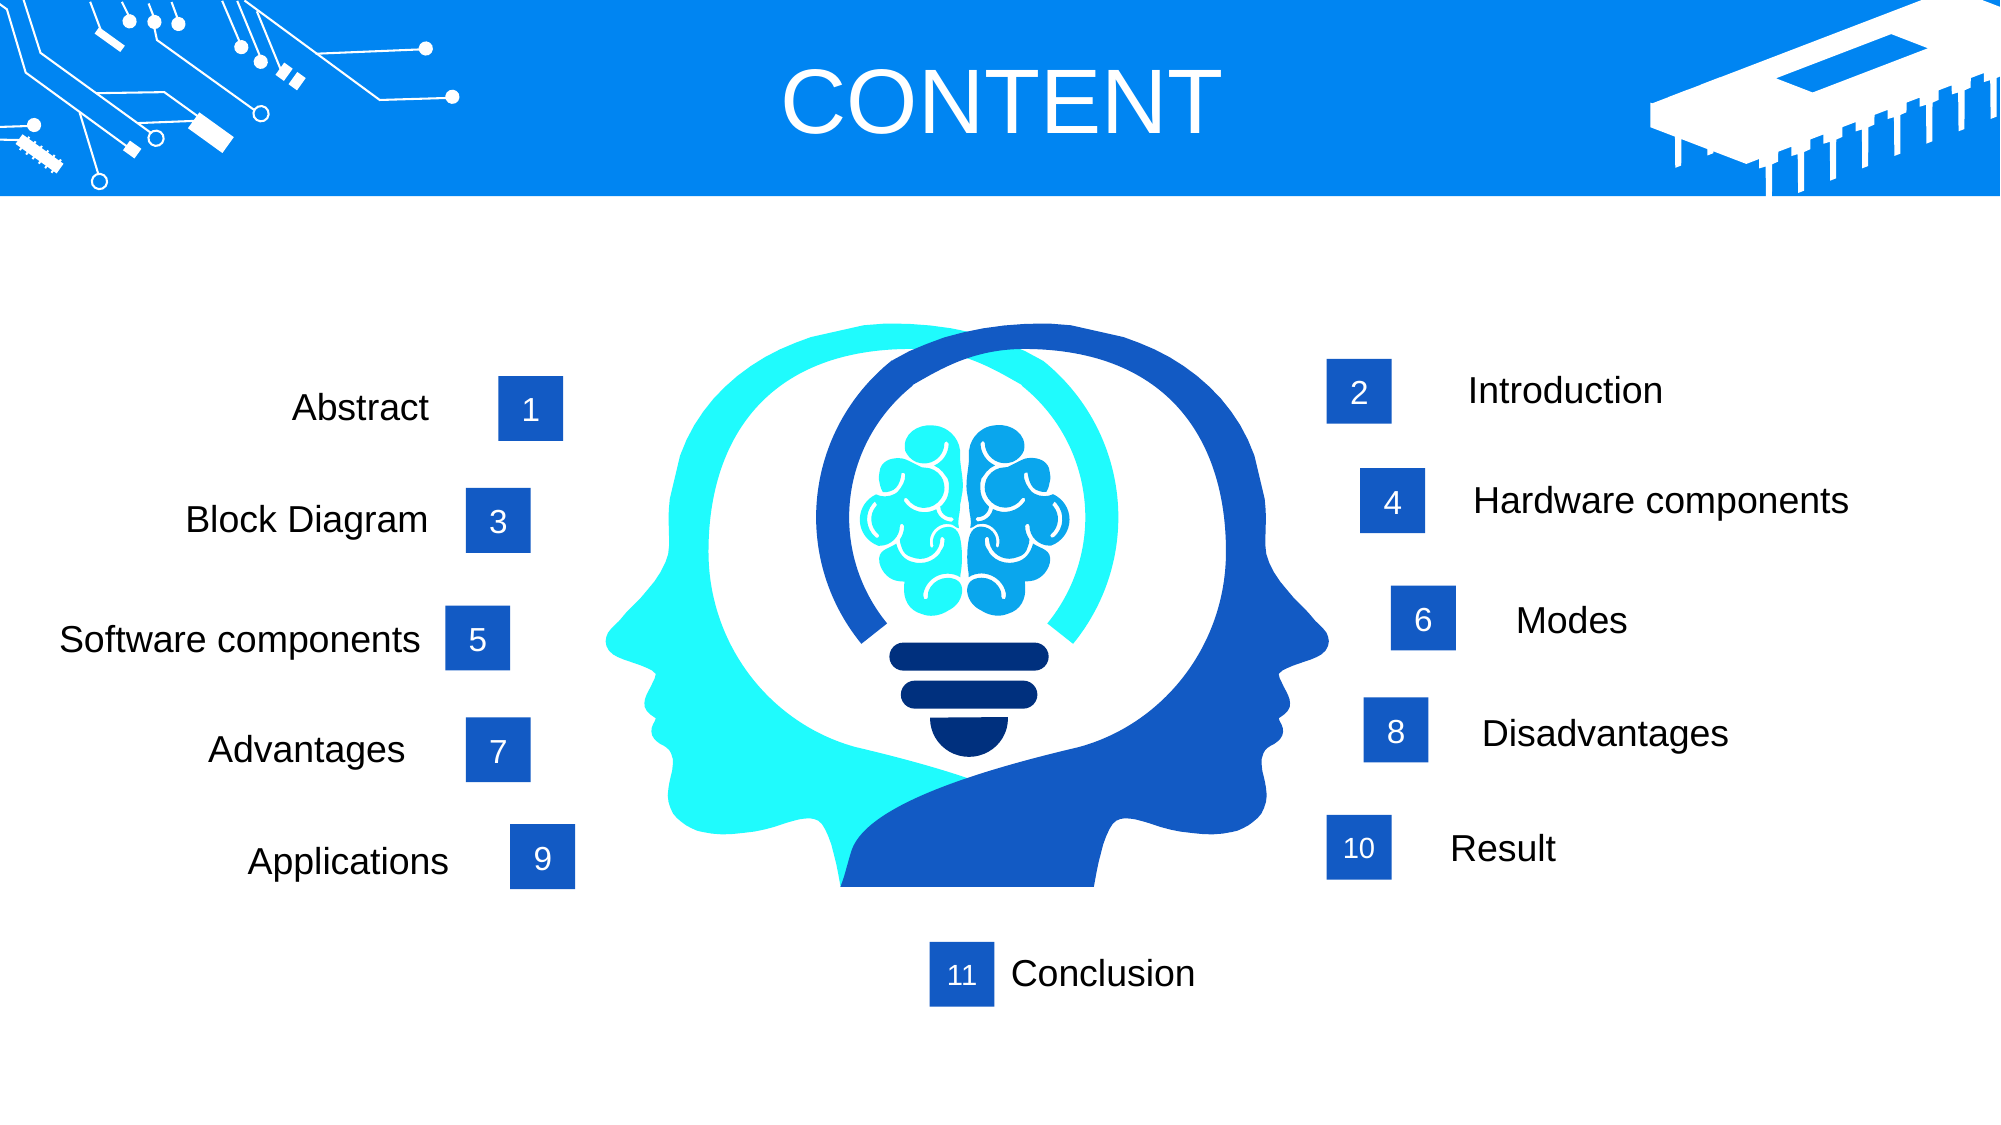

CONTENT

2
Introduction
Abstract
1
4
Hardware components
Block Diagram
3
6
Modes
5
 Software components
8
Disadvantages
Advantages
7
10
Result
9
Applications
11
Conclusion